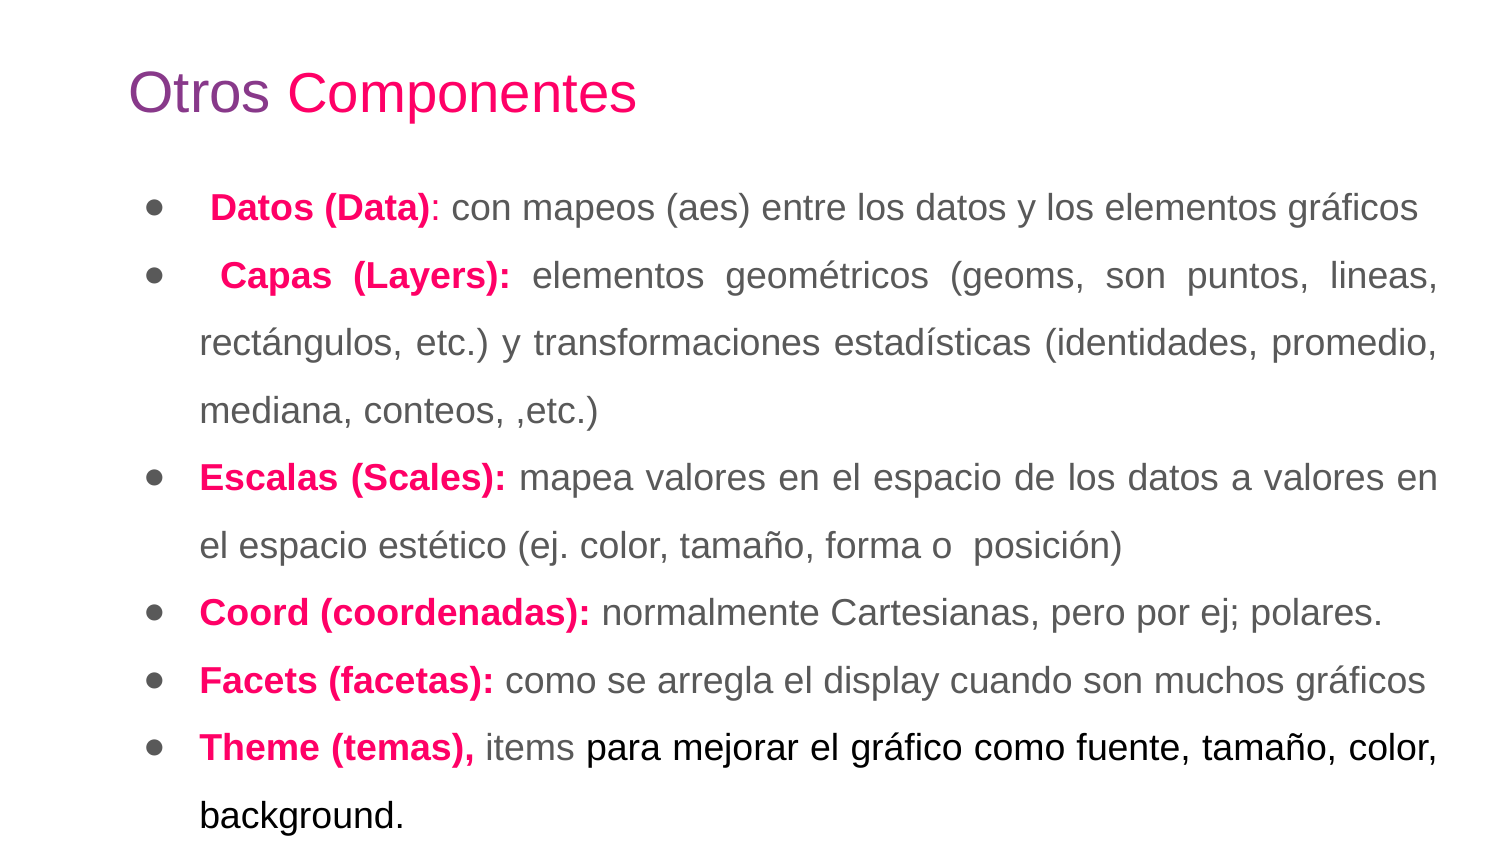

# Otros Componentes
 Datos (Data): con mapeos (aes) entre los datos y los elementos gráficos
 Capas (Layers): elementos geométricos (geoms, son puntos, lineas, rectángulos, etc.) y transformaciones estadísticas (identidades, promedio, mediana, conteos, ,etc.)
Escalas (Scales): mapea valores en el espacio de los datos a valores en el espacio estético (ej. color, tamaño, forma o  posición)
Coord (coordenadas): normalmente Cartesianas, pero por ej; polares.
Facets (facetas): como se arregla el display cuando son muchos gráficos
Theme (temas), items para mejorar el gráfico como fuente, tamaño, color, background.